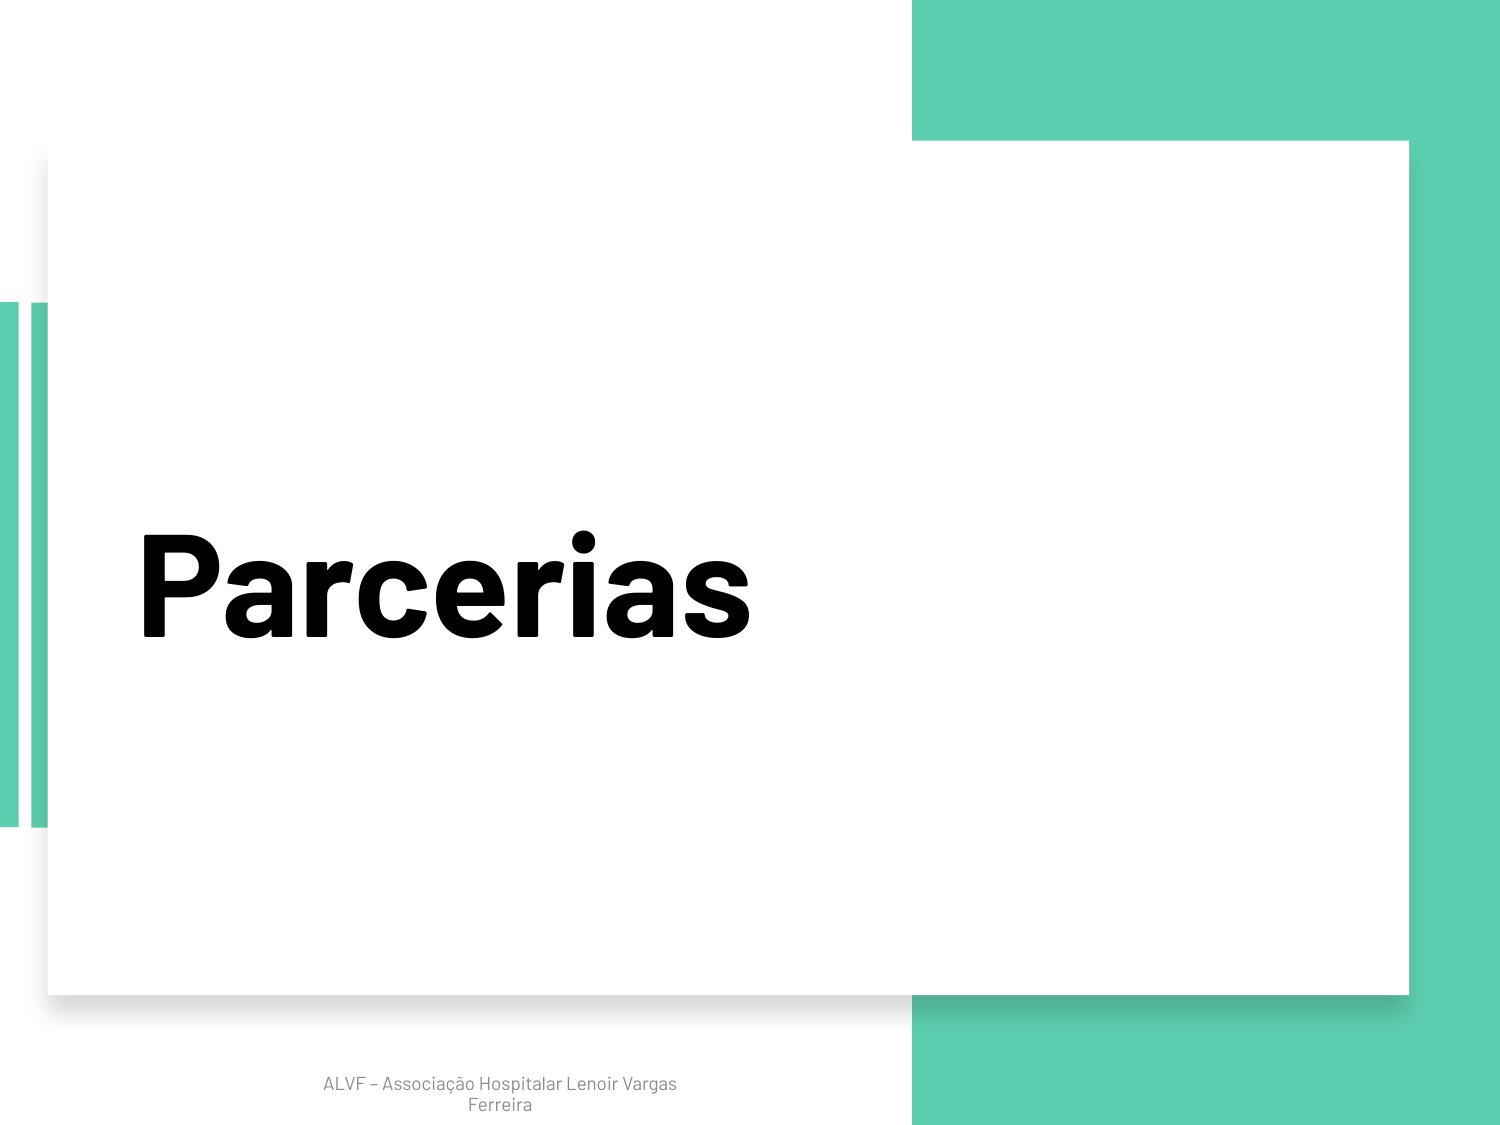

# Parcerias

ALVF – Associação Hospitalar Lenoir Vargas Ferreira